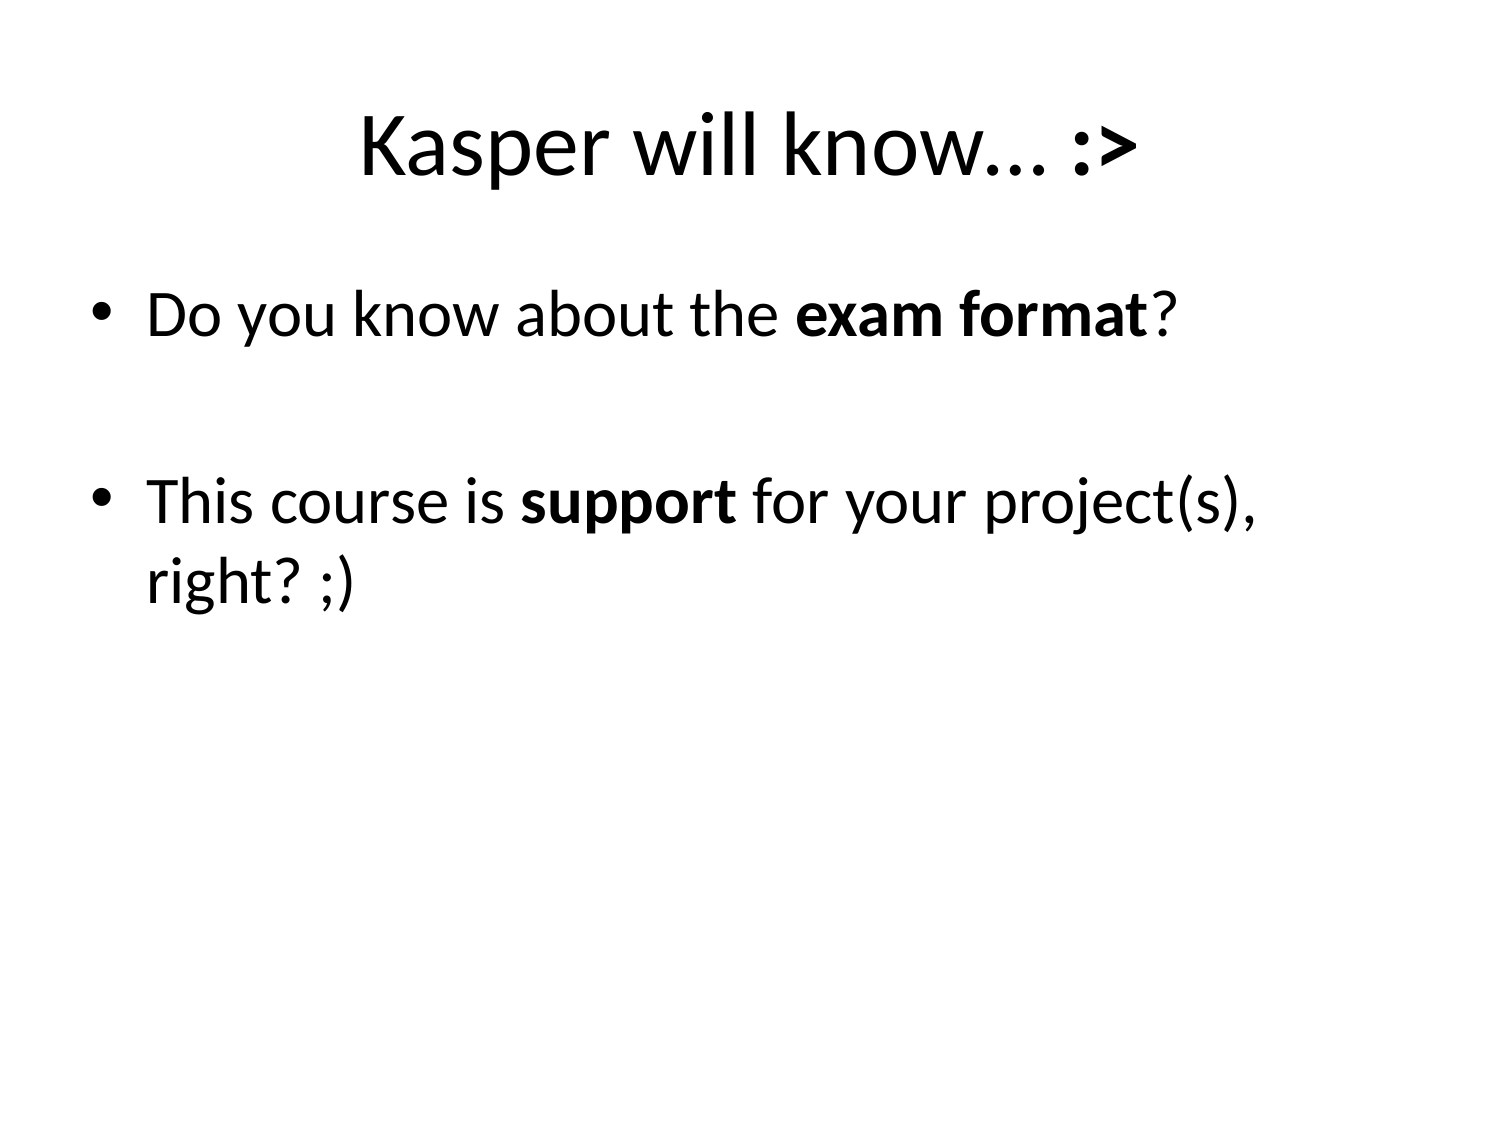

# Kasper will know… :>
Do you know about the exam format?

This course is support for your project(s), right? ;)